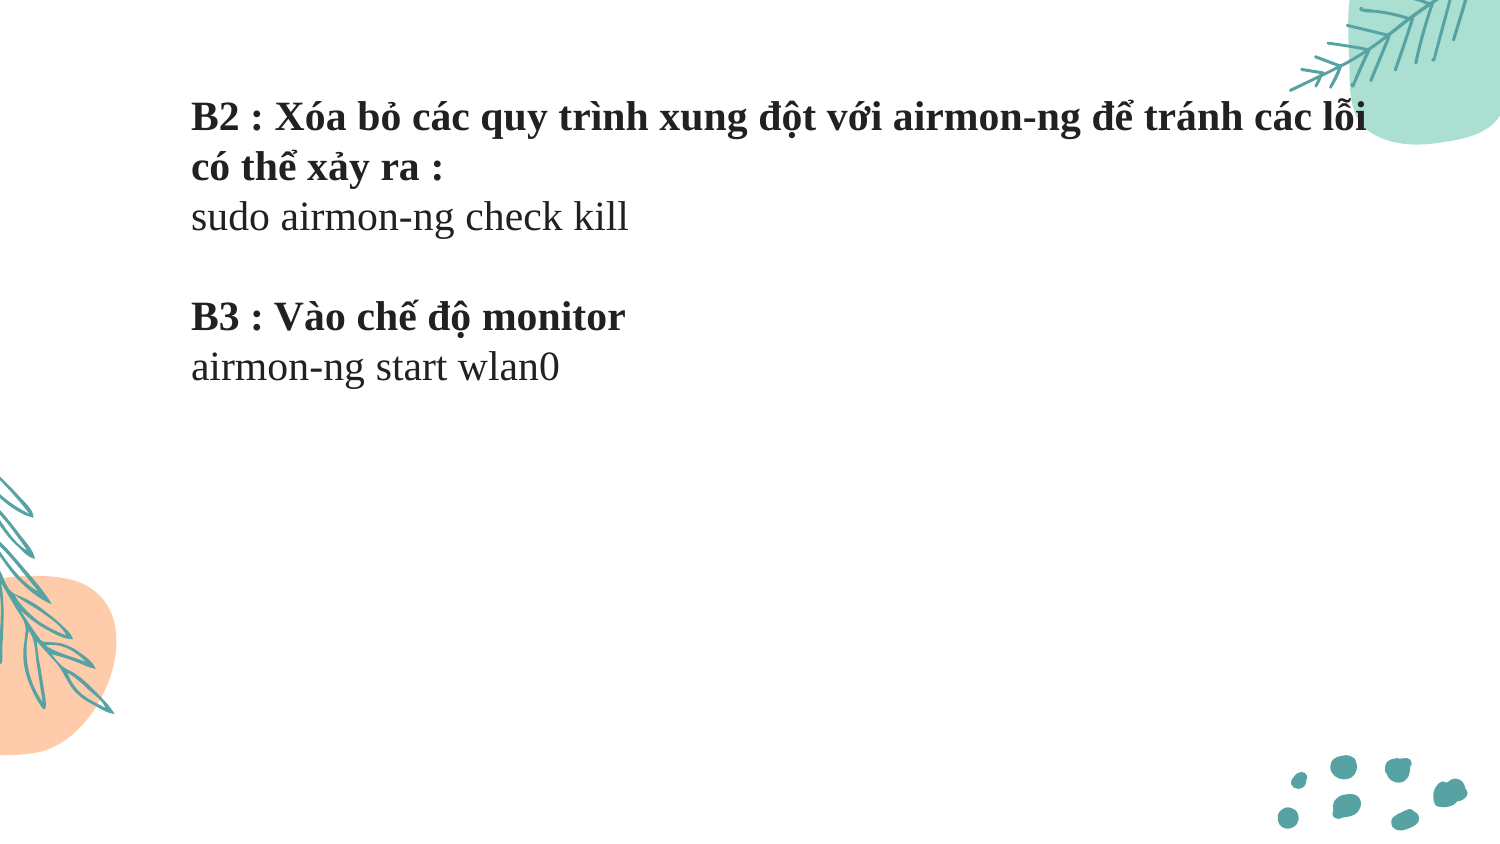

# B2 : Xóa bỏ các quy trình xung đột với airmon-ng để tránh các lỗi có thể xảy ra : sudo airmon-ng check kill B3 : Vào chế độ monitor airmon-ng start wlan0